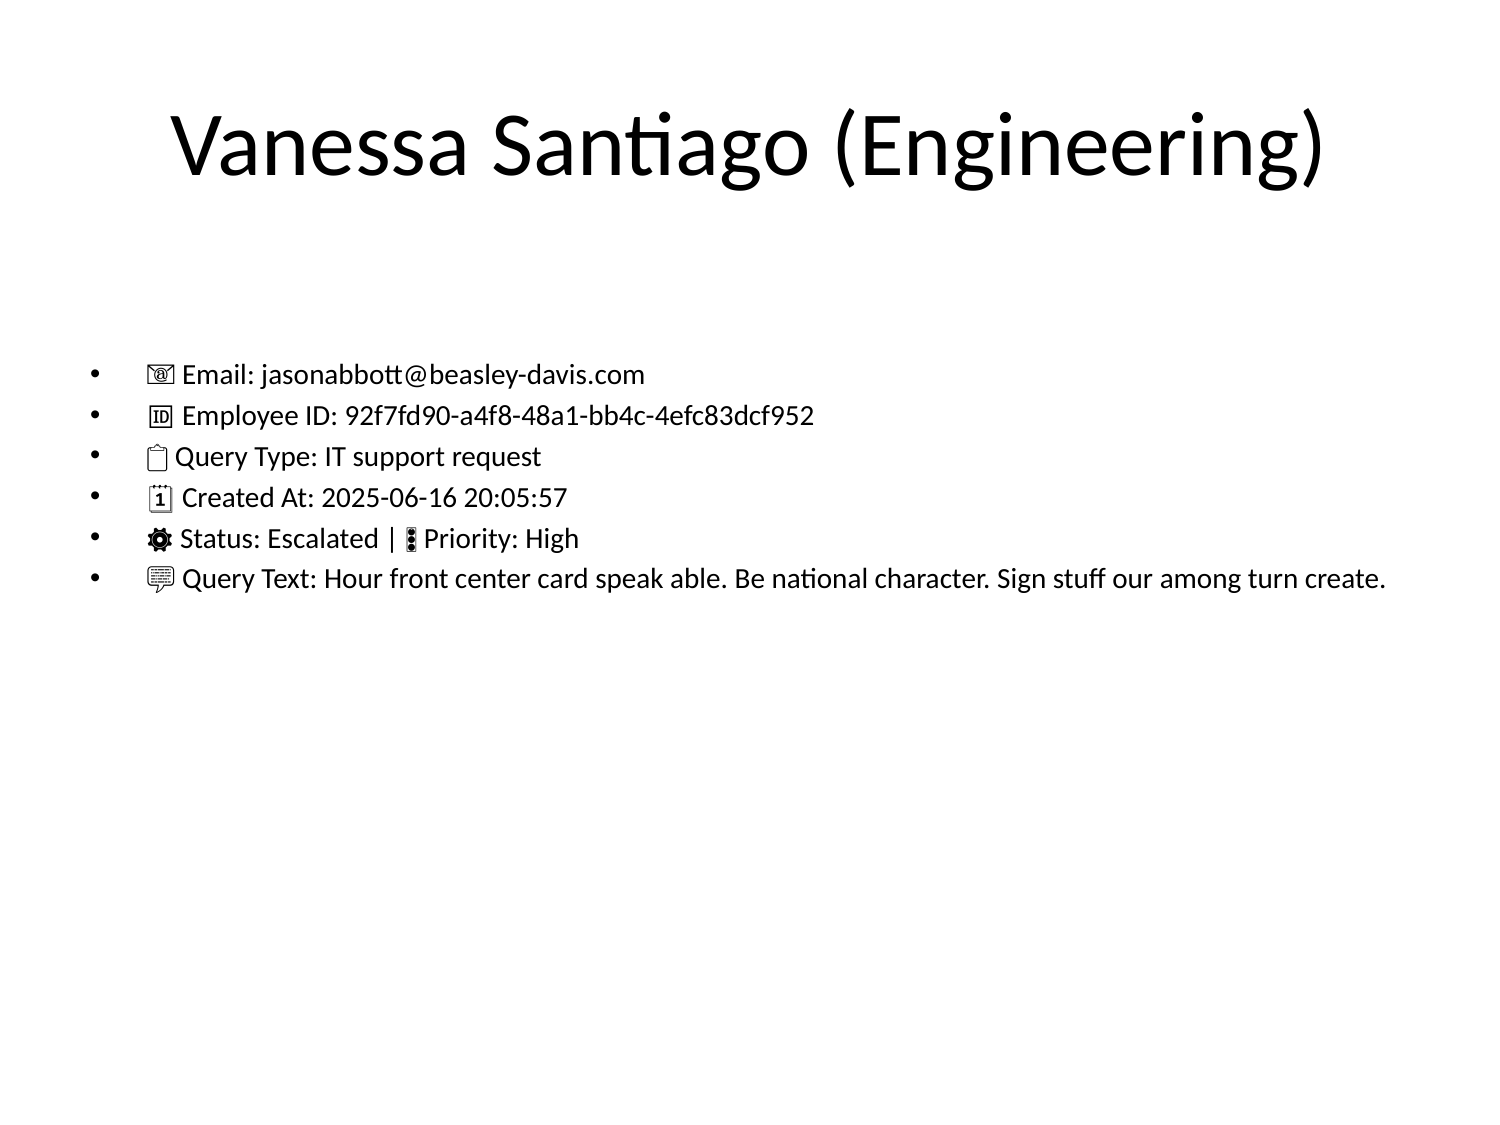

# Vanessa Santiago (Engineering)

📧 Email: jasonabbott@beasley-davis.com
🆔 Employee ID: 92f7fd90-a4f8-48a1-bb4c-4efc83dcf952
📋 Query Type: IT support request
🗓 Created At: 2025-06-16 20:05:57
⚙ Status: Escalated | 🚦 Priority: High
💬 Query Text: Hour front center card speak able. Be national character. Sign stuff our among turn create.